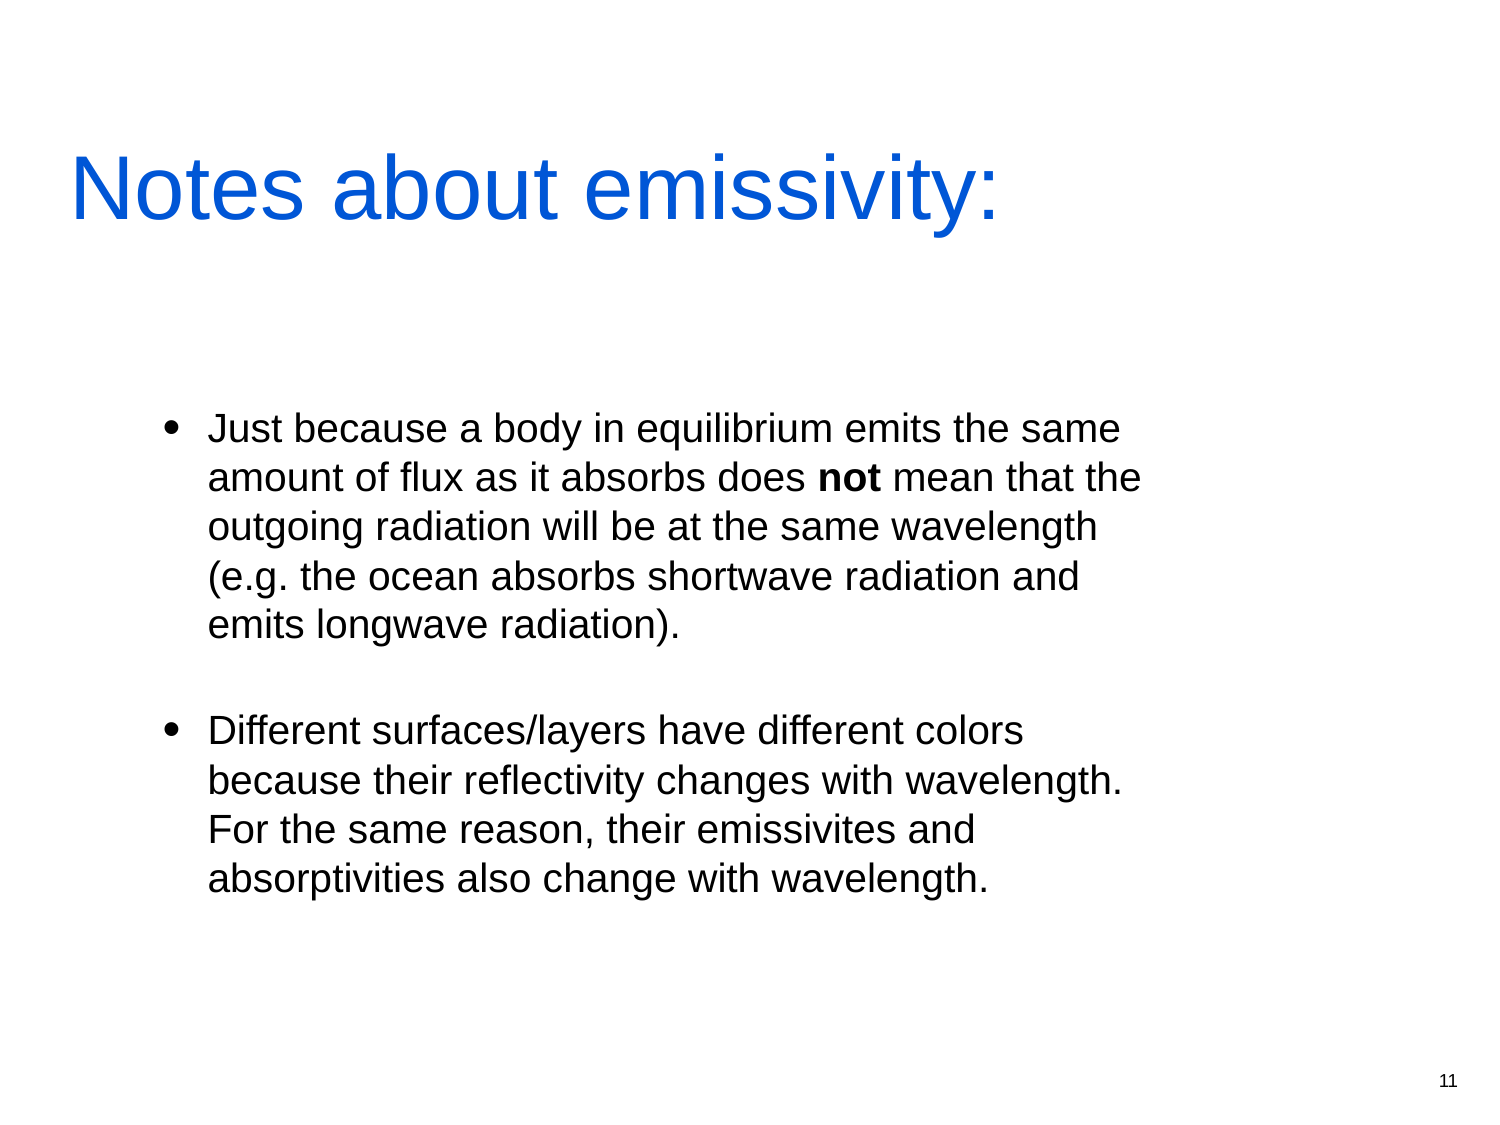

# Notes about emissivity:
Just because a body in equilibrium emits the same amount of flux as it absorbs does not mean that the outgoing radiation will be at the same wavelength (e.g. the ocean absorbs shortwave radiation and emits longwave radiation).

Different surfaces/layers have different colors because their reflectivity changes with wavelength.  For the same reason, their emissivites and absorptivities also change with wavelength.
11